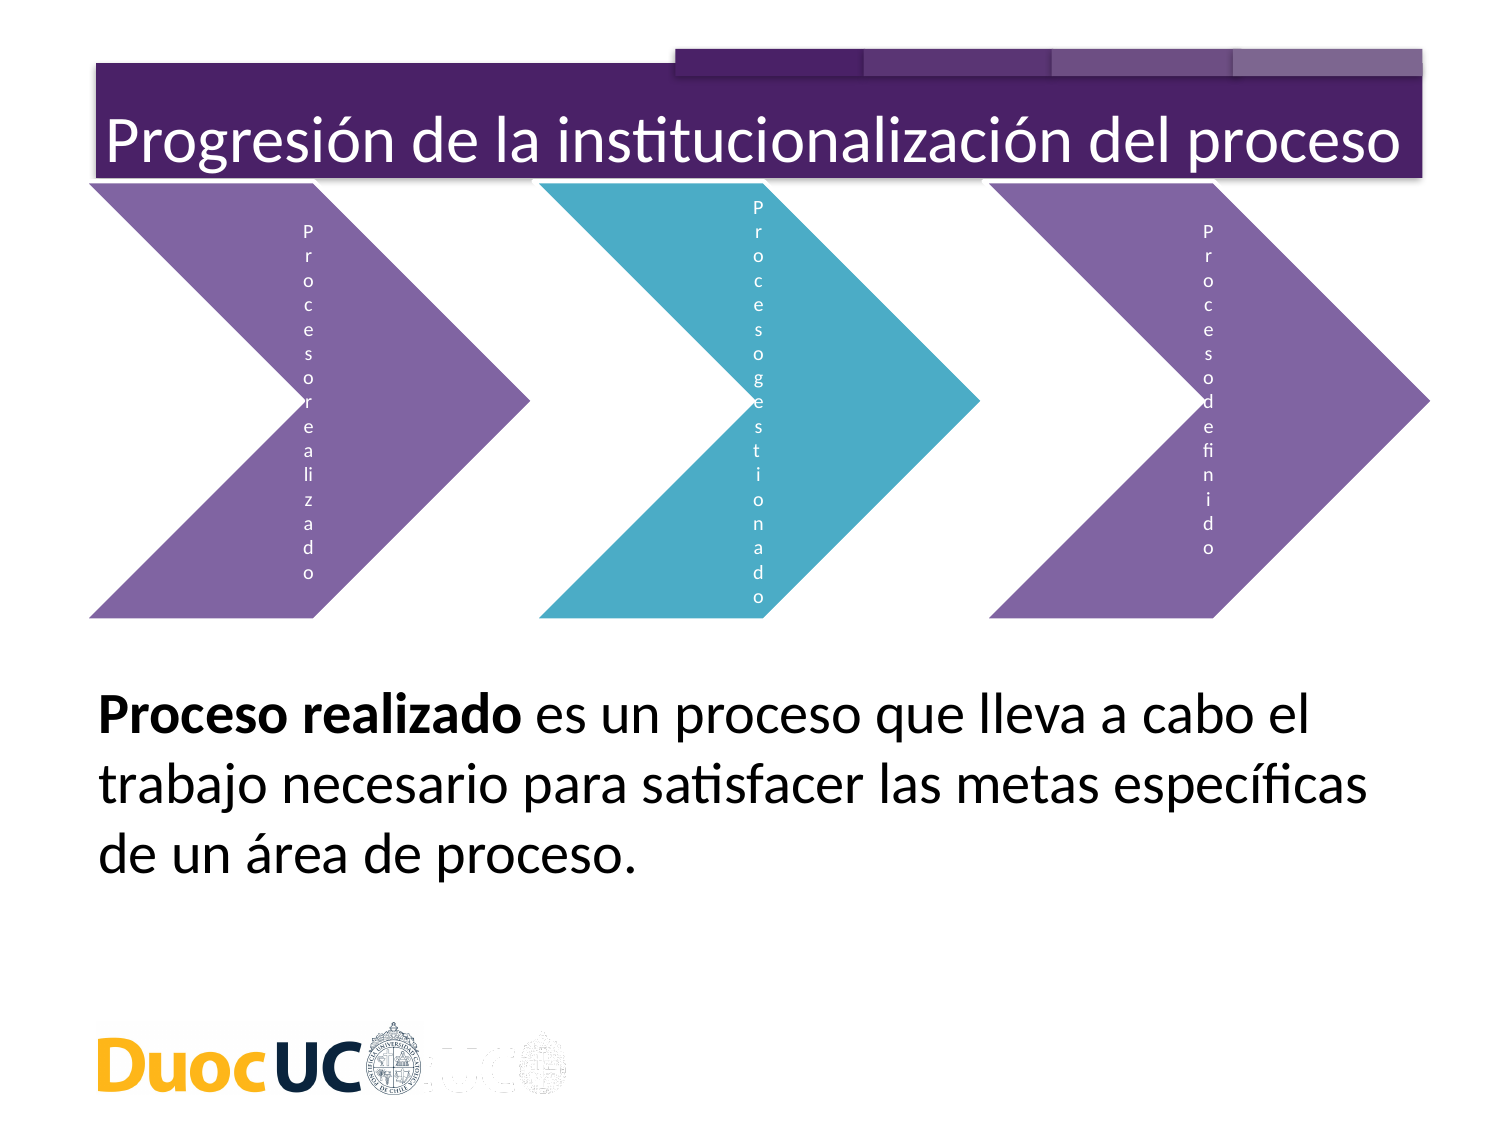

Progresión de la institucionalización del proceso
Proceso realizado
Proceso gestionado
Proceso definido
Proceso realizado es un proceso que lleva a cabo el trabajo necesario para satisfacer las metas específicas de un área de proceso.